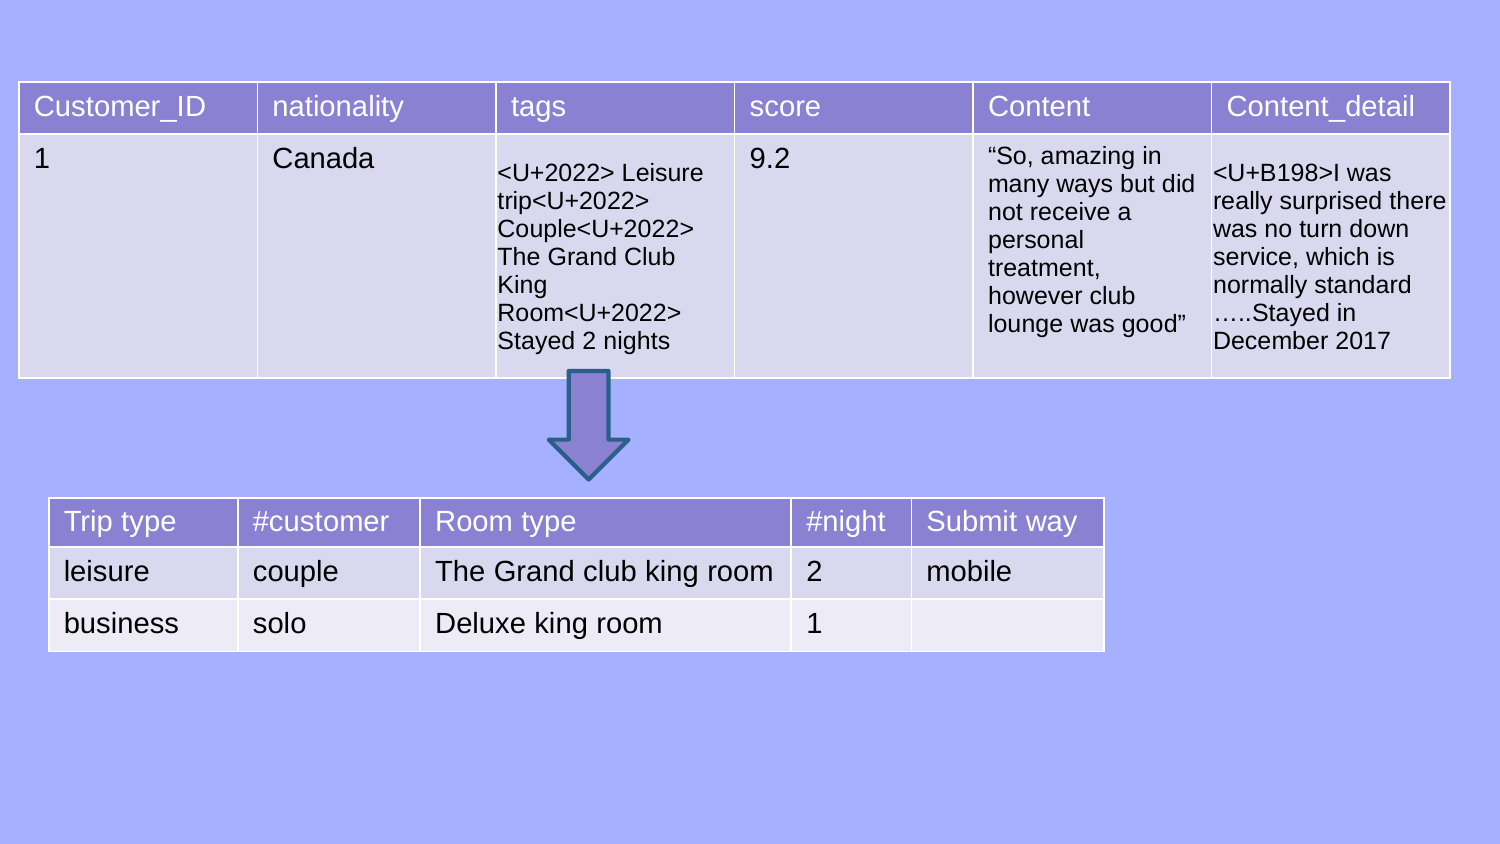

| Customer\_ID | nationality | tags | score | Content | Content\_detail |
| --- | --- | --- | --- | --- | --- |
| 1 | Canada | <U+2022> Leisure trip<U+2022> Couple<U+2022> The Grand Club King Room<U+2022> Stayed 2 nights | 9.2 | “So, amazing in many ways but did not receive a personal treatment, however club lounge was good” | <U+B198>I was really surprised there was no turn down service, which is normally standard …..Stayed in December 2017 |

| Trip type | #customer | Room type | #night | Submit way |
| --- | --- | --- | --- | --- |
| leisure | couple | The Grand club king room | 2 | mobile |
| business | solo | Deluxe king room | 1 |  |